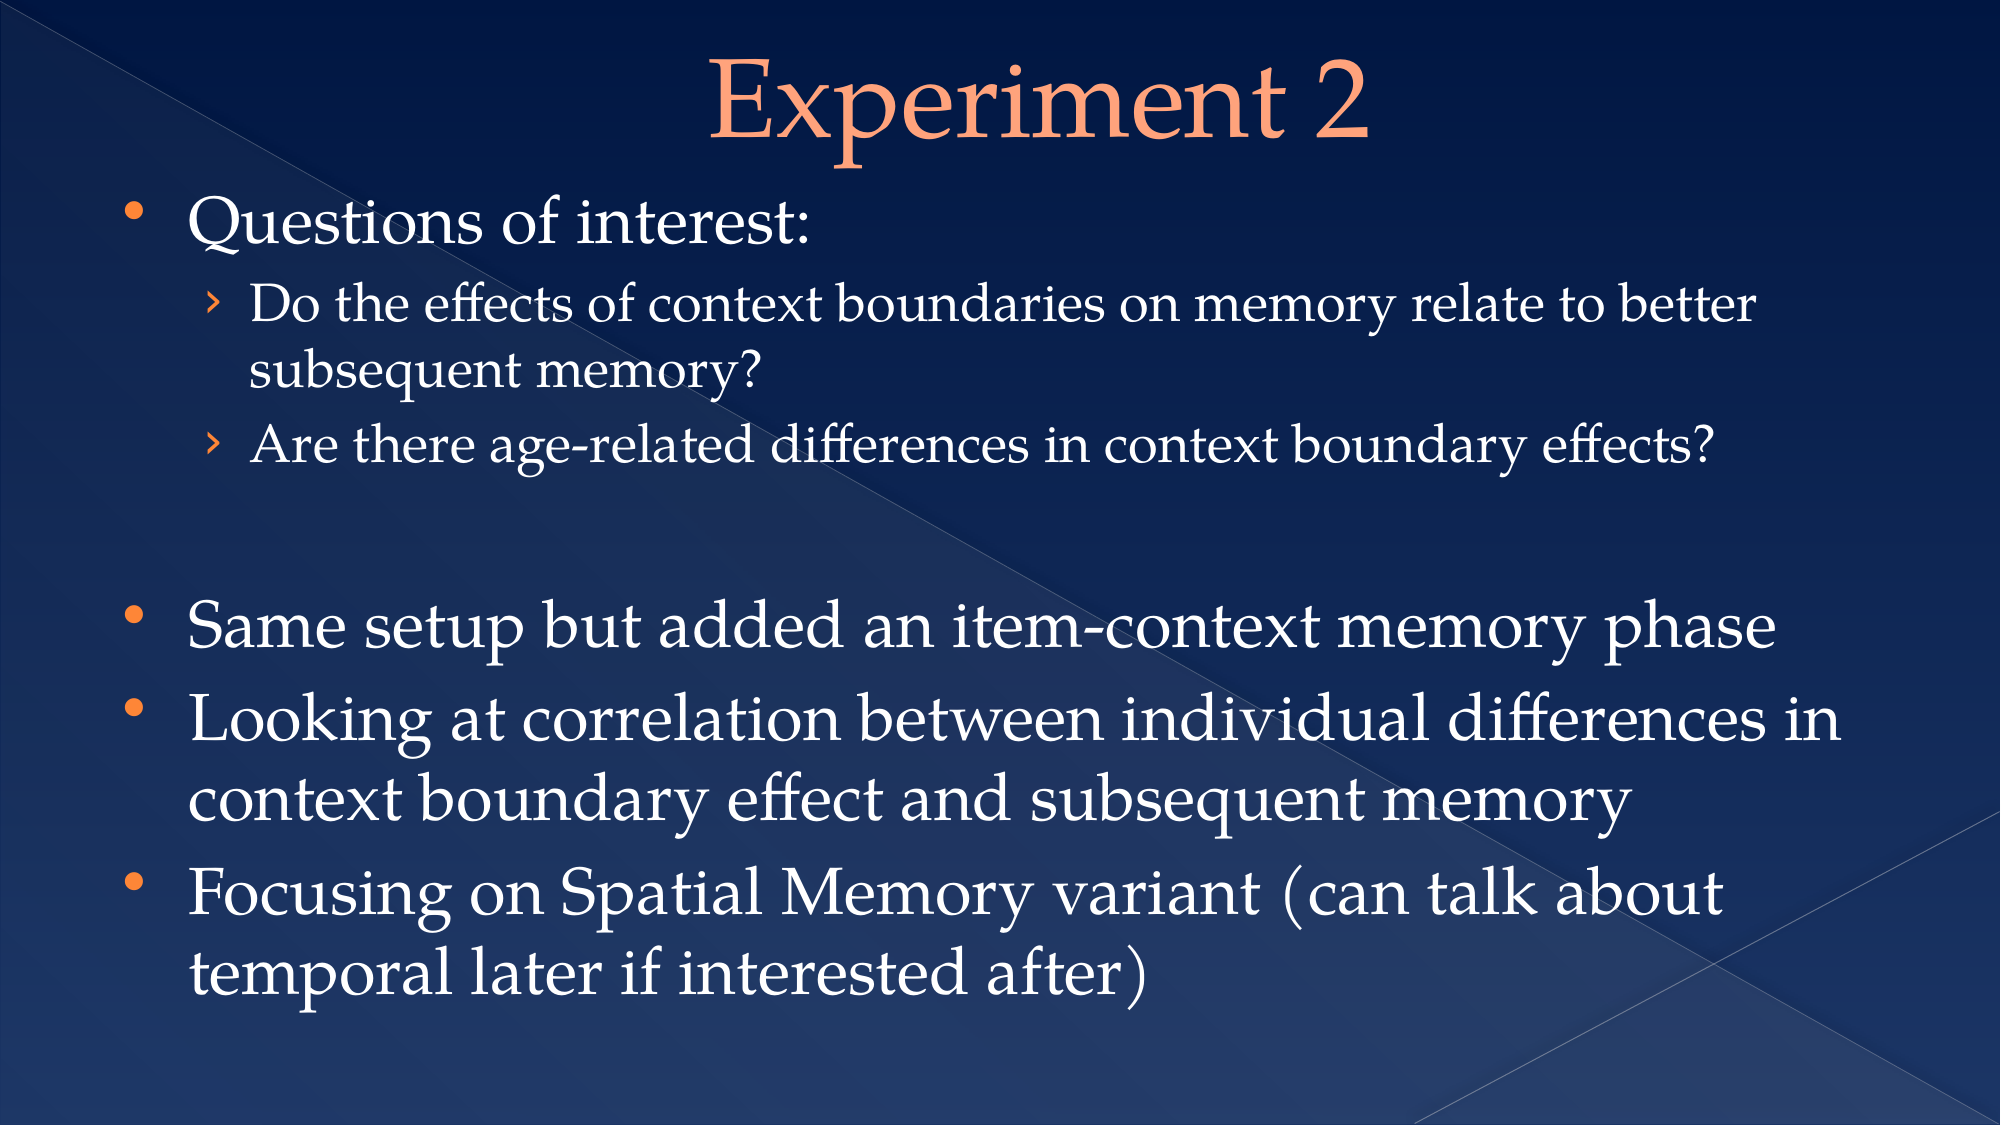

Experiment 2
Questions of interest:
Do the effects of context boundaries on memory relate to better subsequent memory?
Are there age-related differences in context boundary effects?

Same setup but added an item-context memory phase
Looking at correlation between individual differences in context boundary effect and subsequent memory
Focusing on Spatial Memory variant (can talk about temporal later if interested after)